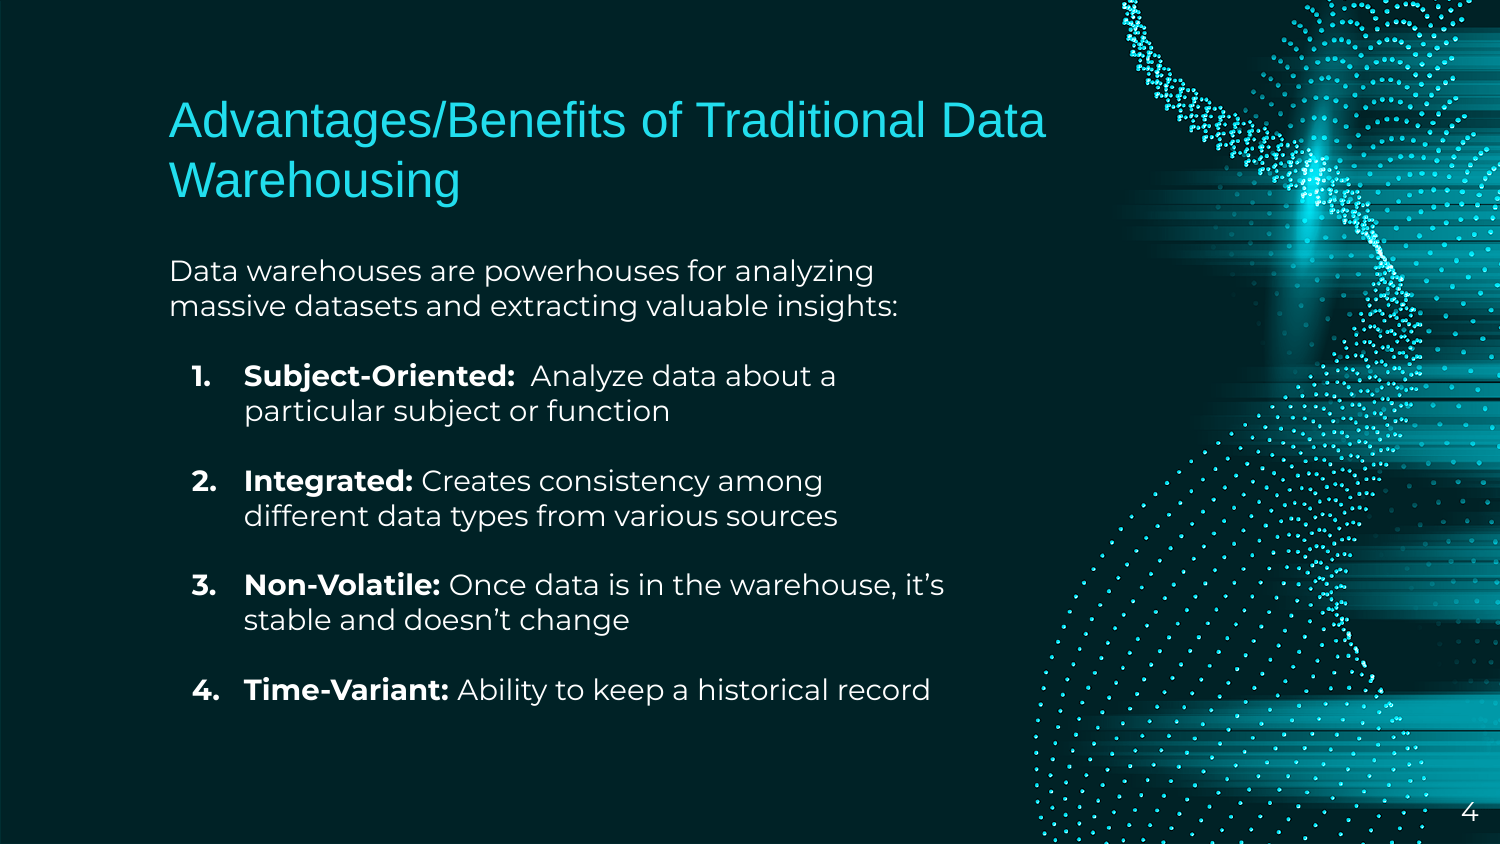

# Advantages/Benefits of Traditional Data Warehousing
Data warehouses are powerhouses for analyzing massive datasets and extracting valuable insights:

Subject-Oriented:  Analyze data about a particular subject or function

Integrated: Creates consistency among different data types from various sources

Non-Volatile: Once data is in the warehouse, it’s stable and doesn’t change

Time-Variant: Ability to keep a historical record
4